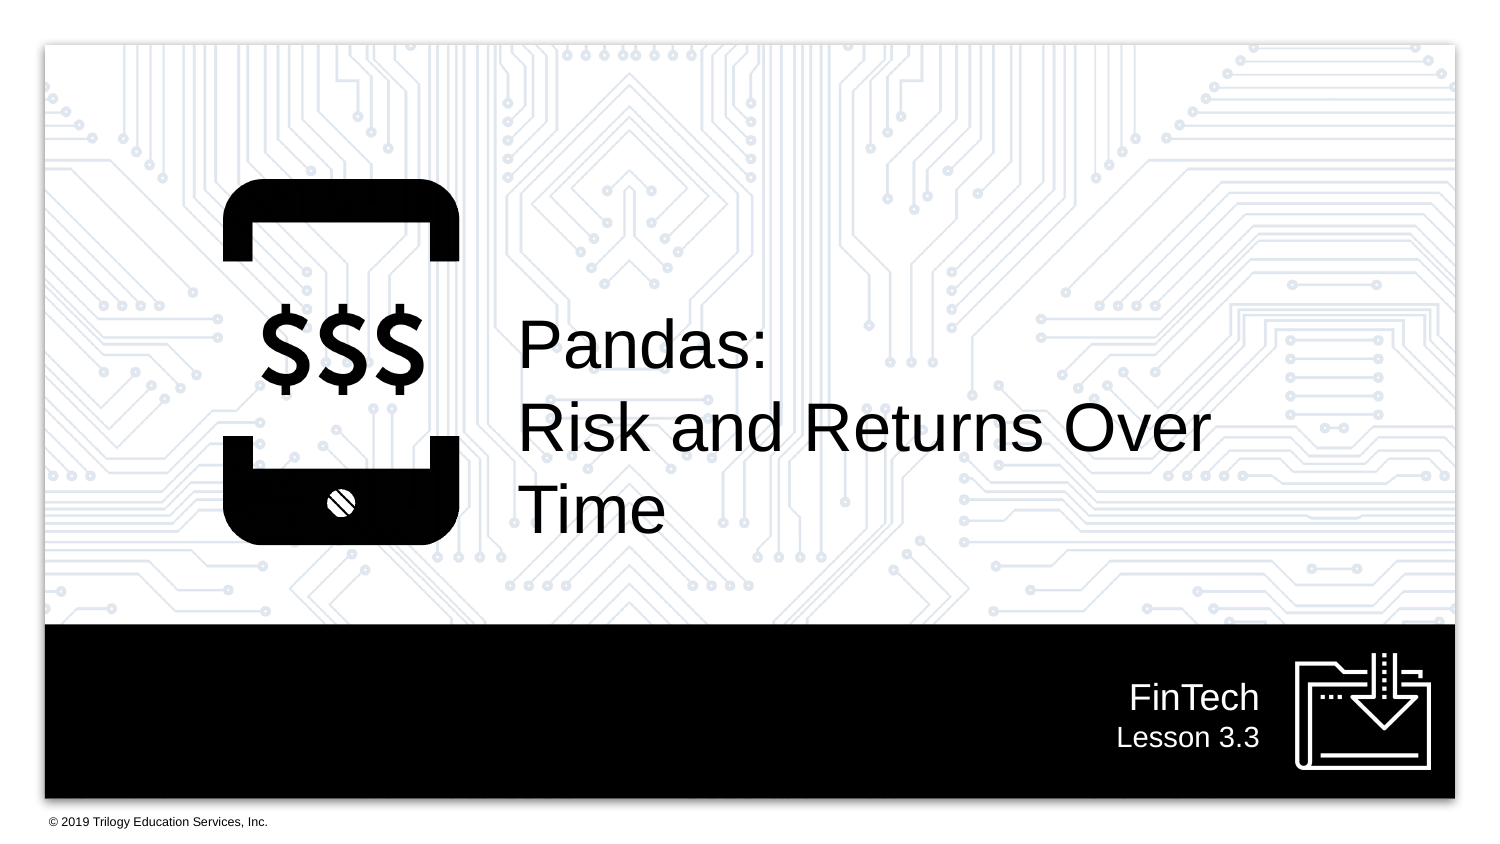

Pandas:
Risk and Returns Over Time

# Lesson 3.3